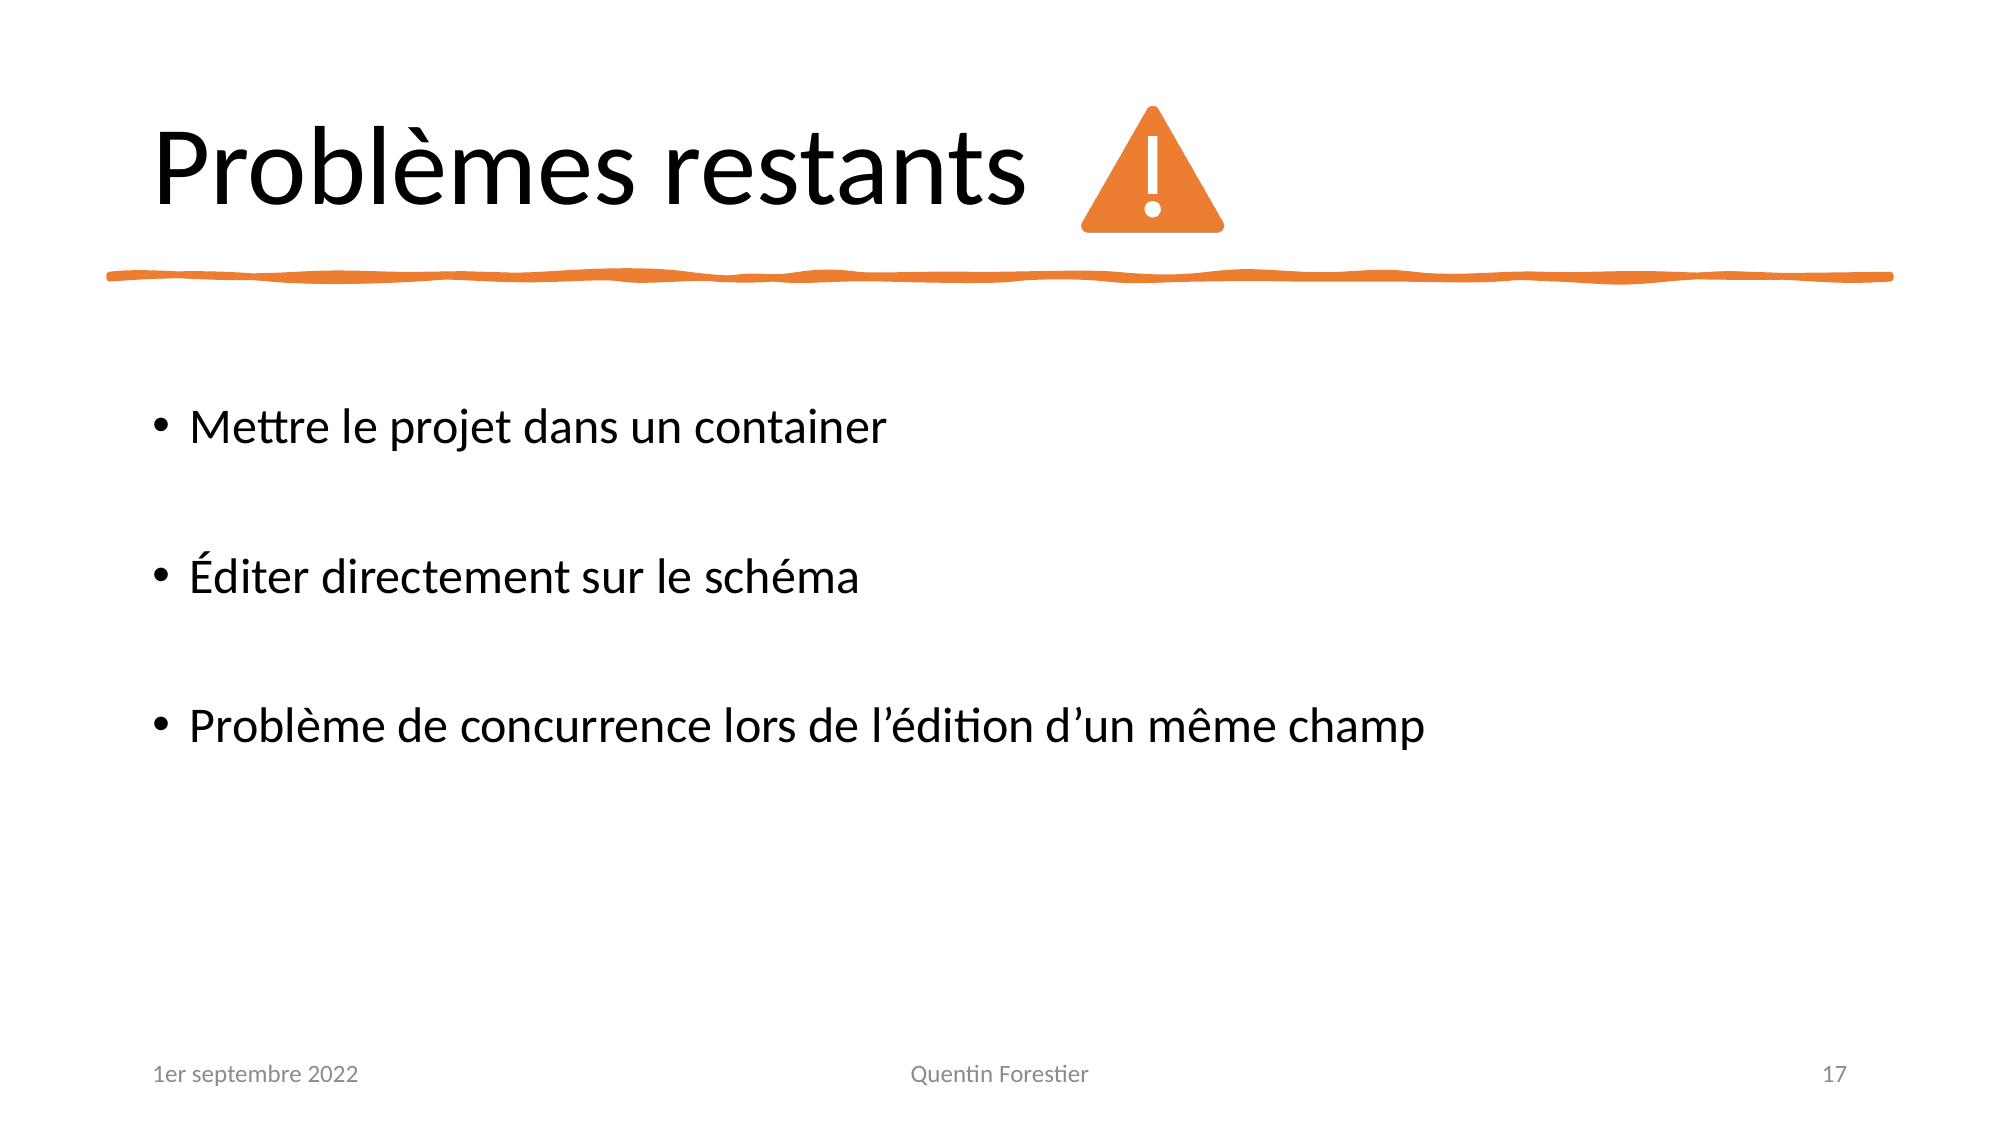

# Problèmes restants

Mettre le projet dans un container

Éditer directement sur le schéma

Problème de concurrence lors de l’édition d’un même champ

1er septembre 2022
Quentin Forestier
17